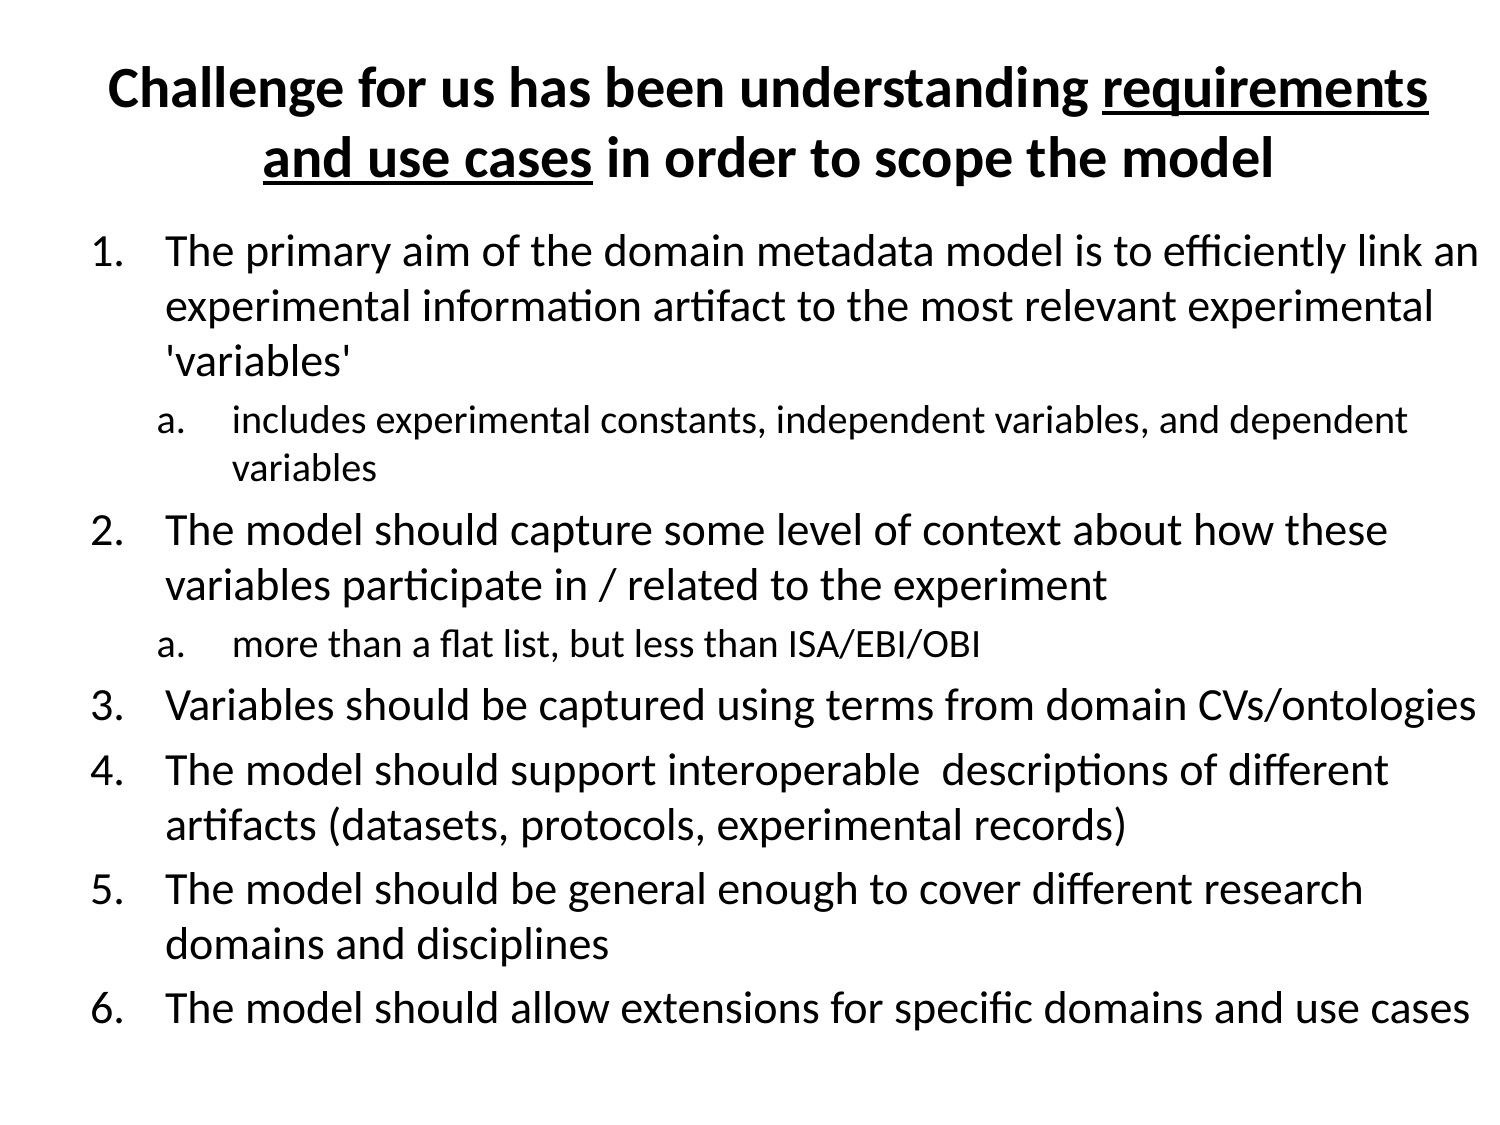

# Challenge for us has been understanding requirements and use cases in order to scope the model
The primary aim of the domain metadata model is to efficiently link an experimental information artifact to the most relevant experimental 'variables'
includes experimental constants, independent variables, and dependent variables
The model should capture some level of context about how these variables participate in / related to the experiment
more than a flat list, but less than ISA/EBI/OBI
Variables should be captured using terms from domain CVs/ontologies
The model should support interoperable  descriptions of different artifacts (datasets, protocols, experimental records)
The model should be general enough to cover different research domains and disciplines
The model should allow extensions for specific domains and use cases